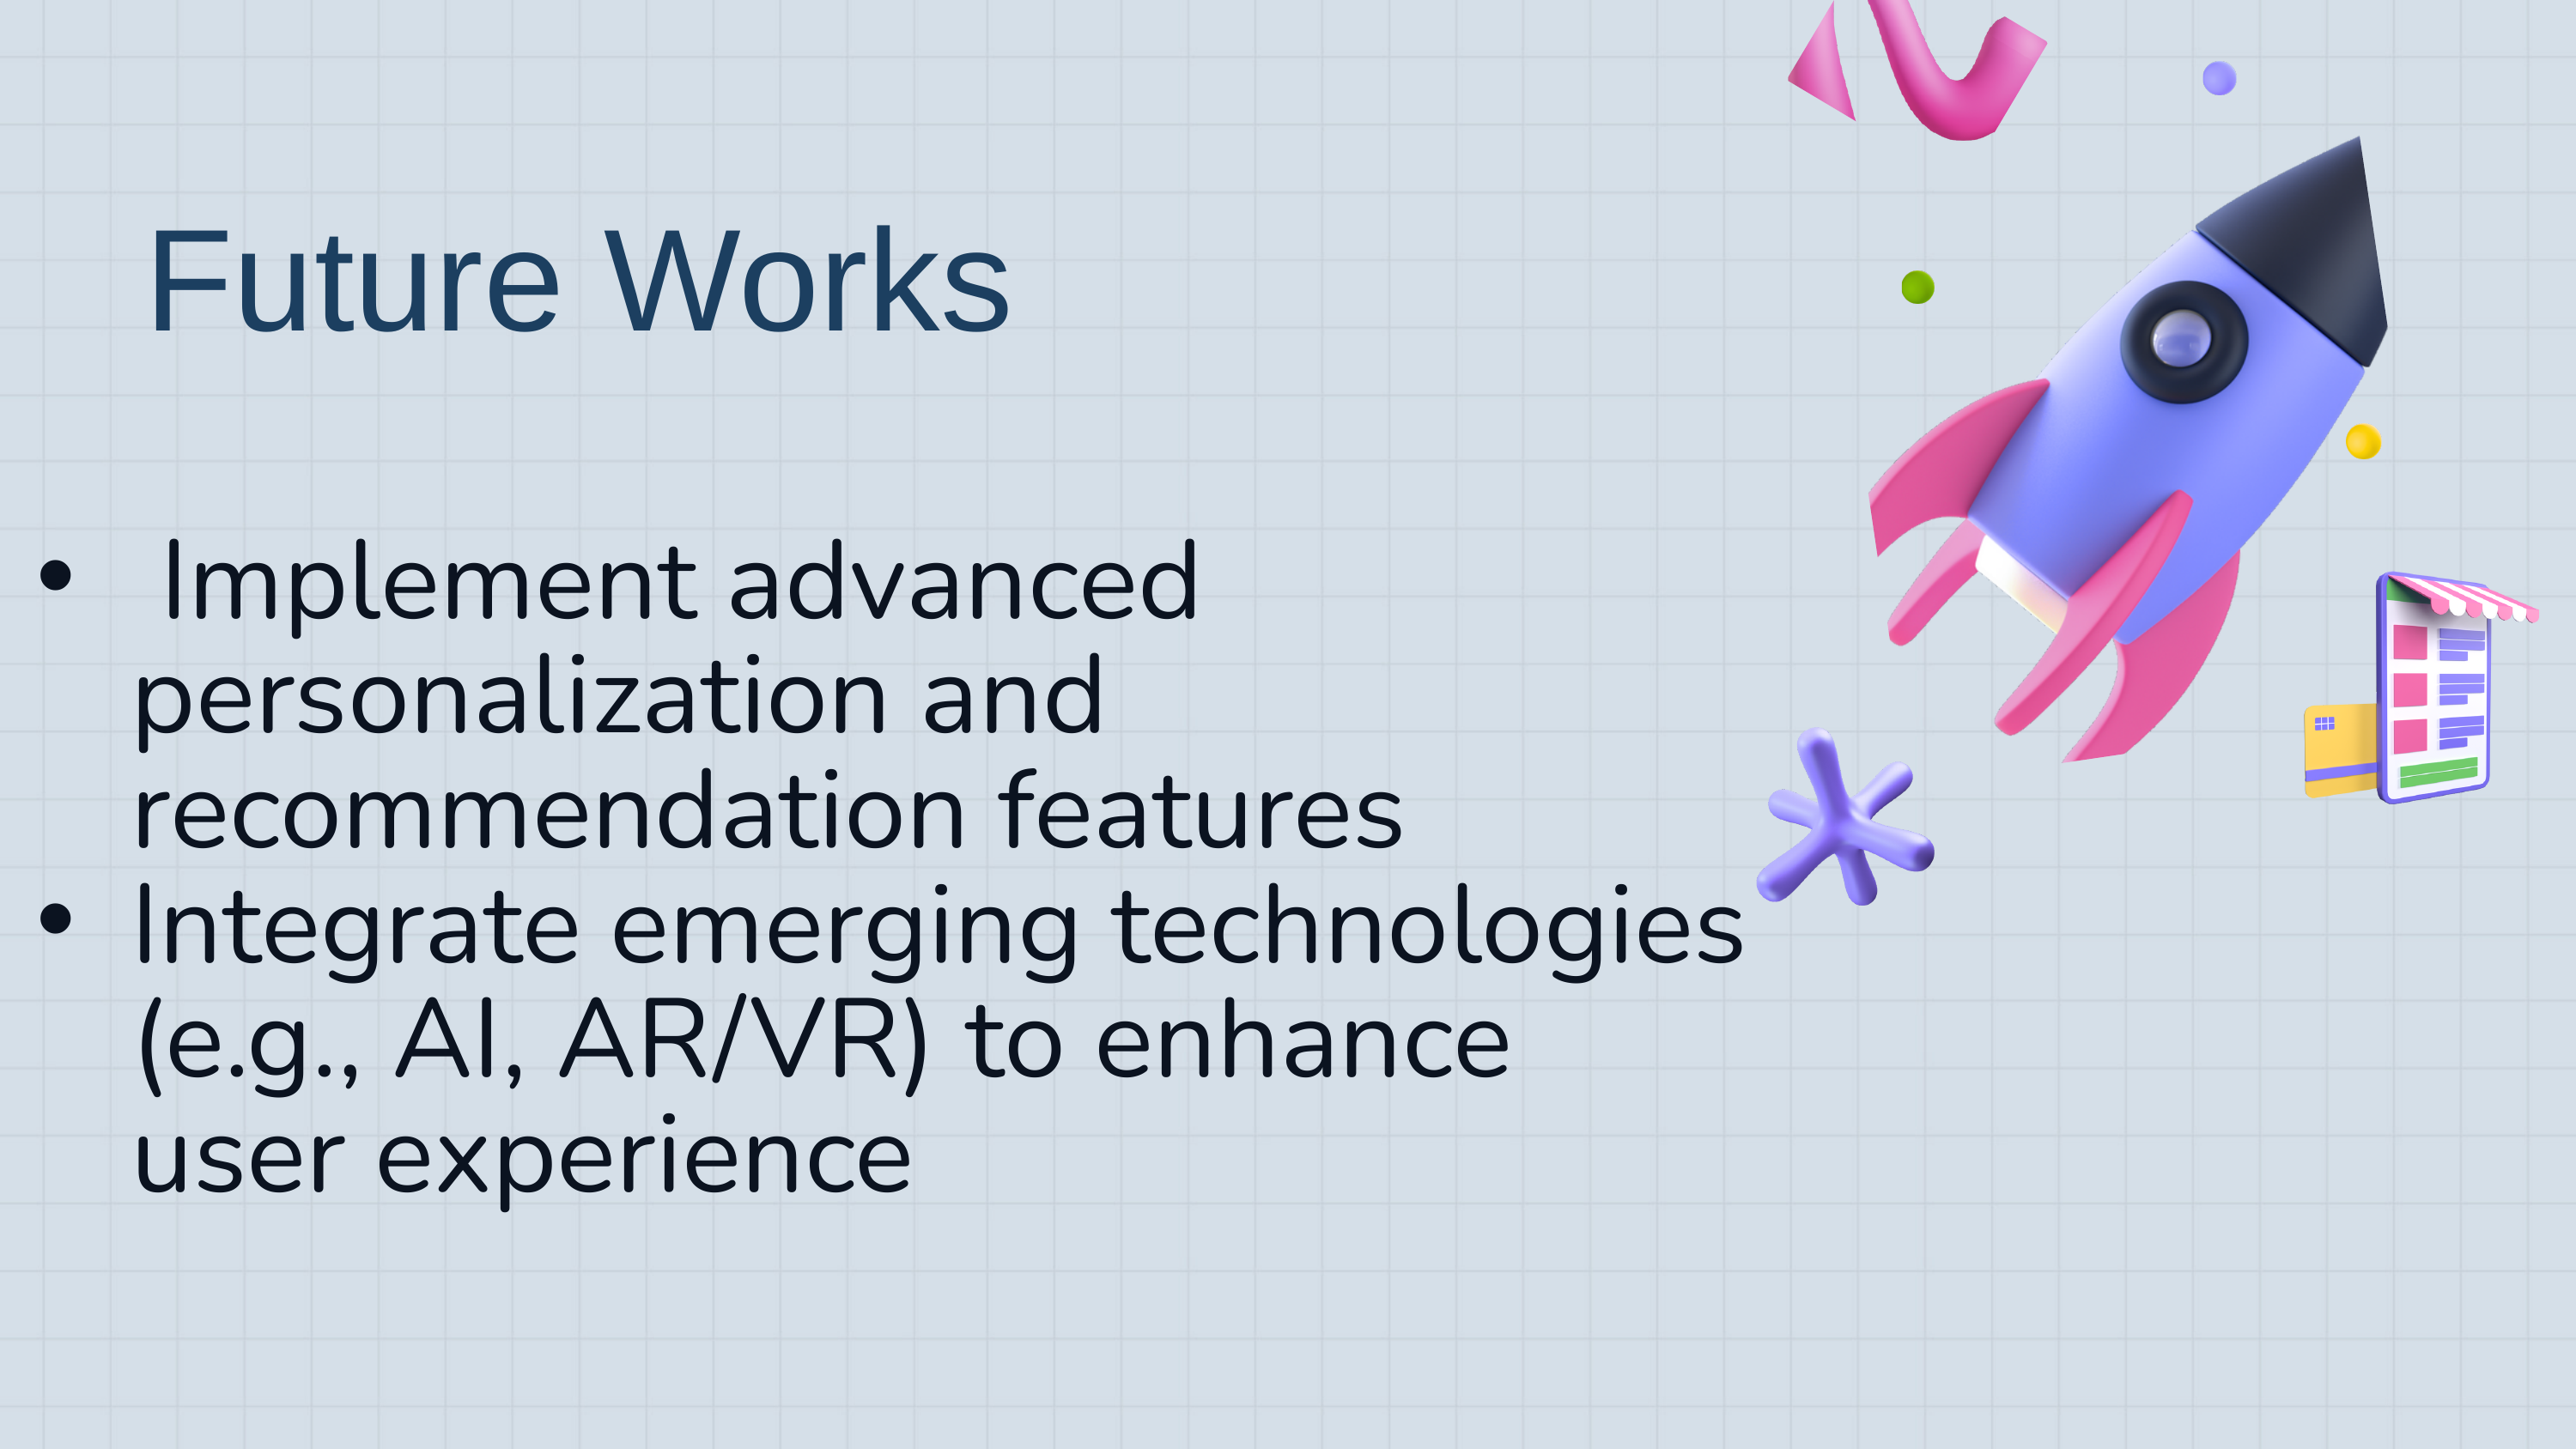

Future Works
 Implement advanced personalization and recommendation features
Integrate emerging technologies (e.g., AI, AR/VR) to enhance user experience